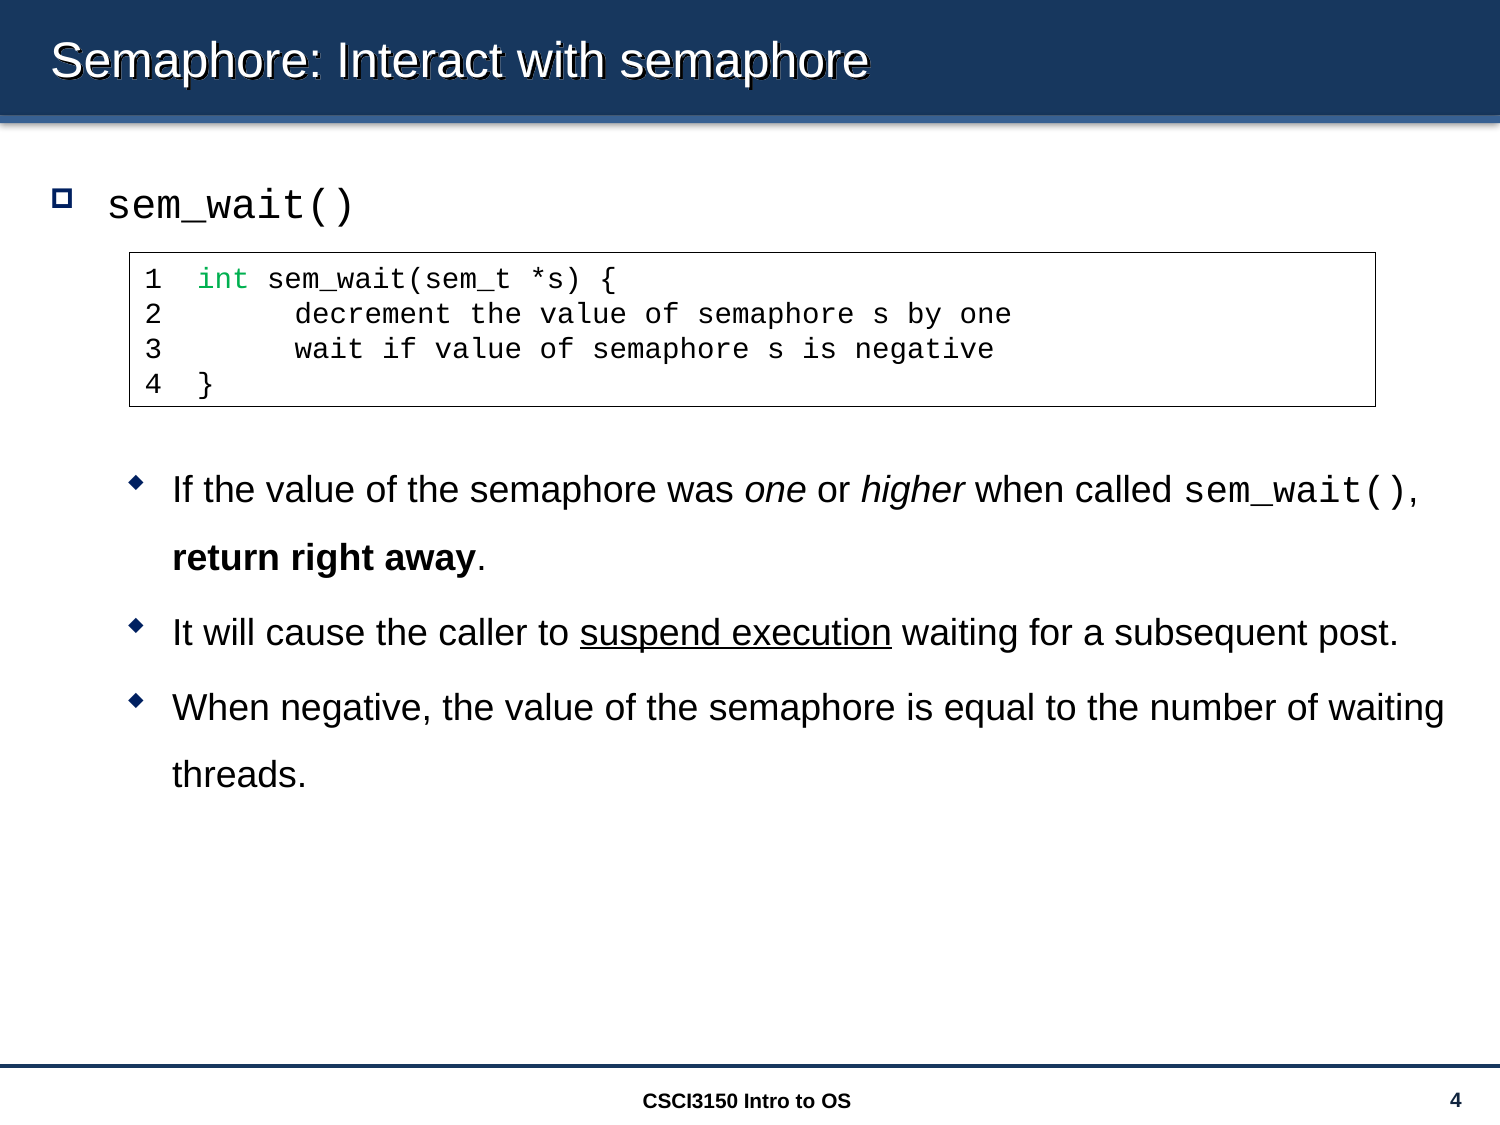

# Semaphore: Interact with semaphore
sem_wait()

If the value of the semaphore was one or higher when called sem_wait(), return right away.
It will cause the caller to suspend execution waiting for a subsequent post.
When negative, the value of the semaphore is equal to the number of waiting threads.

1  int sem_wait(sem_t *s) {
2  	decrement the value of semaphore s by one
3   	wait if value of semaphore s is negative
4  }
CSCI3150 Intro to OS
4